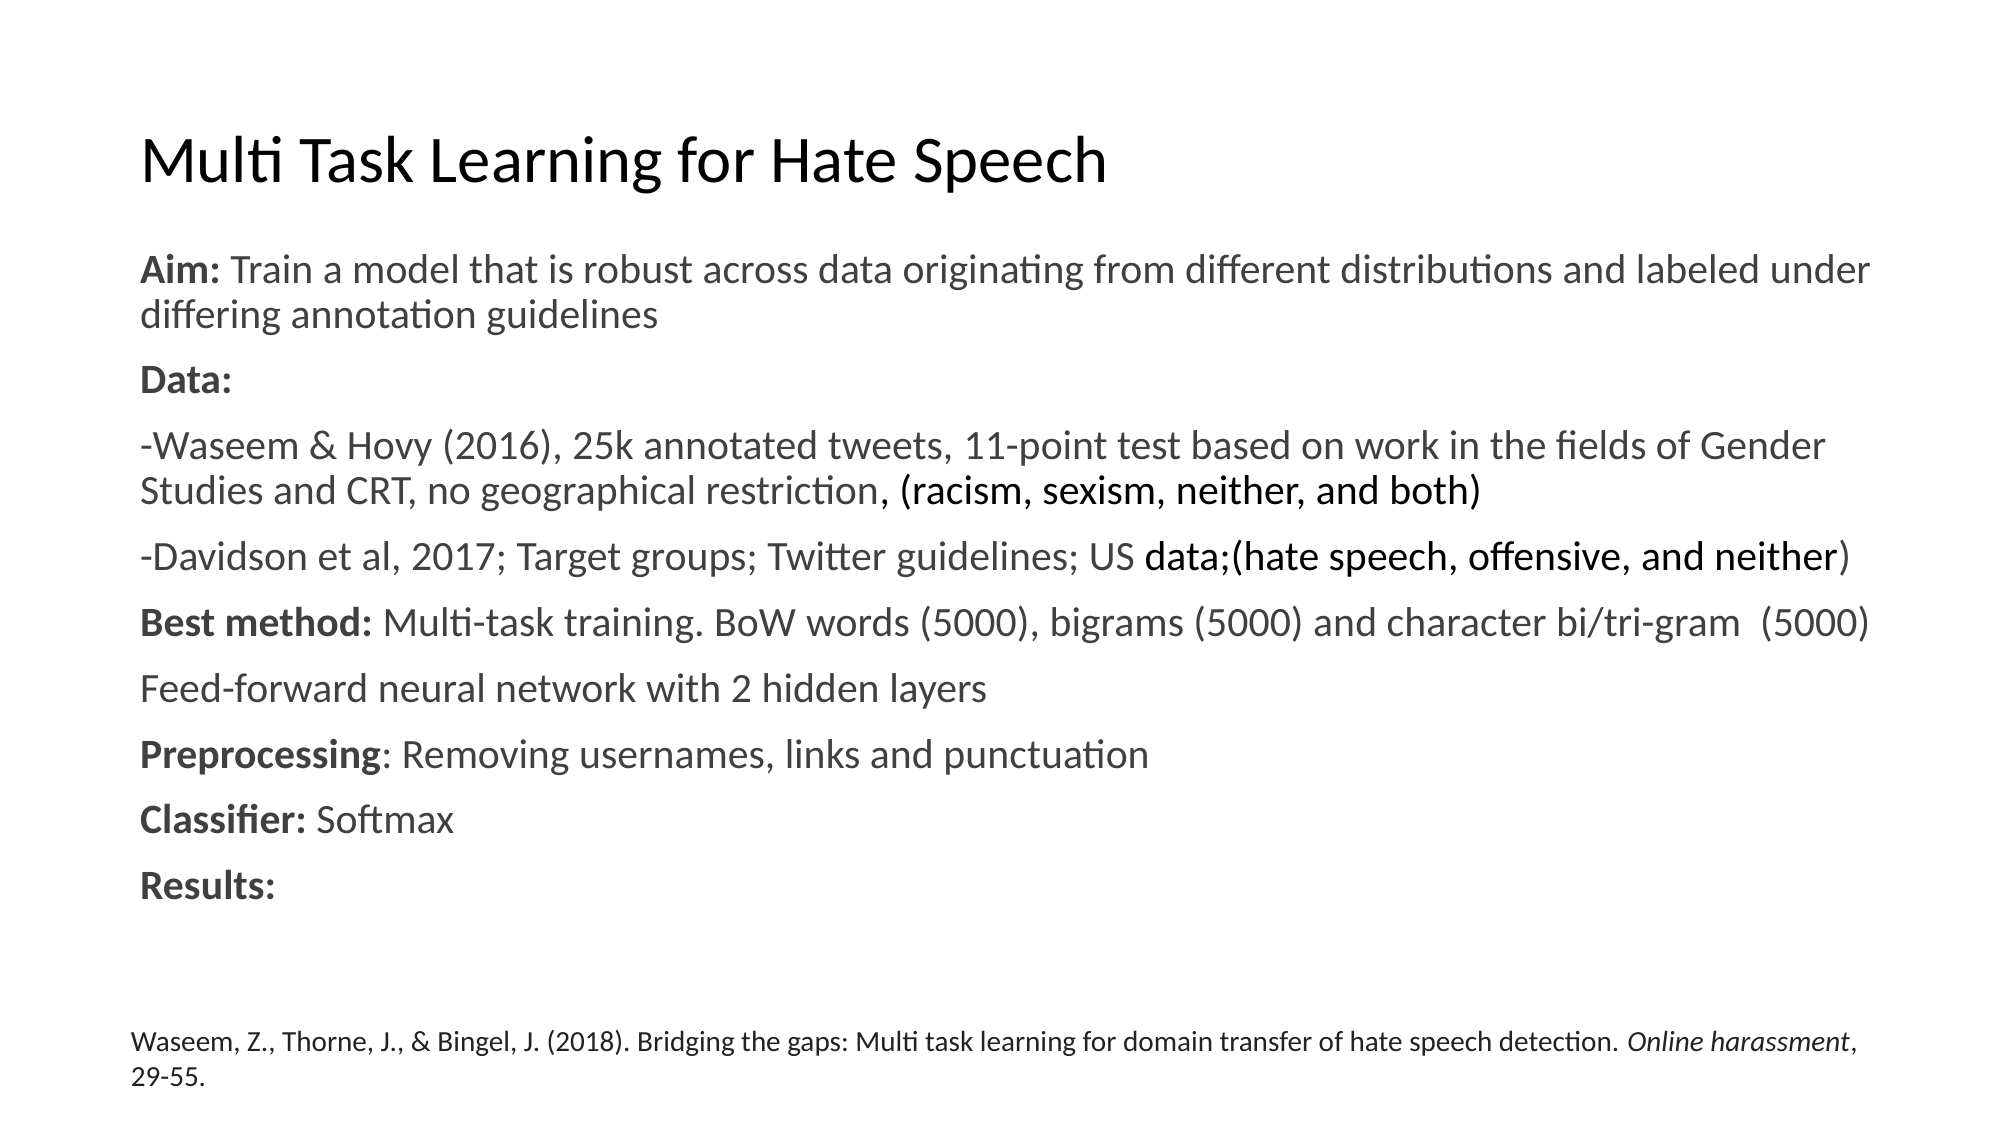

# Multi Task Learning for Hate Speech
Aim: Train a model that is robust across data originating from different distributions and labeled under differing annotation guidelines
Data:
-Waseem & Hovy (2016), 25k annotated tweets, 11-point test based on work in the fields of Gender Studies and CRT, no geographical restriction, (racism, sexism, neither, and both)
-Davidson et al, 2017; Target groups; Twitter guidelines; US data;(hate speech, offensive, and neither)
Best method: Multi-task training. BoW words (5000), bigrams (5000) and character bi/tri-gram  (5000)
Feed-forward neural network with 2 hidden layers
Preprocessing: Removing usernames, links and punctuation
Classifier: Softmax
Results:
Waseem, Z., Thorne, J., & Bingel, J. (2018). Bridging the gaps: Multi task learning for domain transfer of hate speech detection. Online harassment, 29-55.